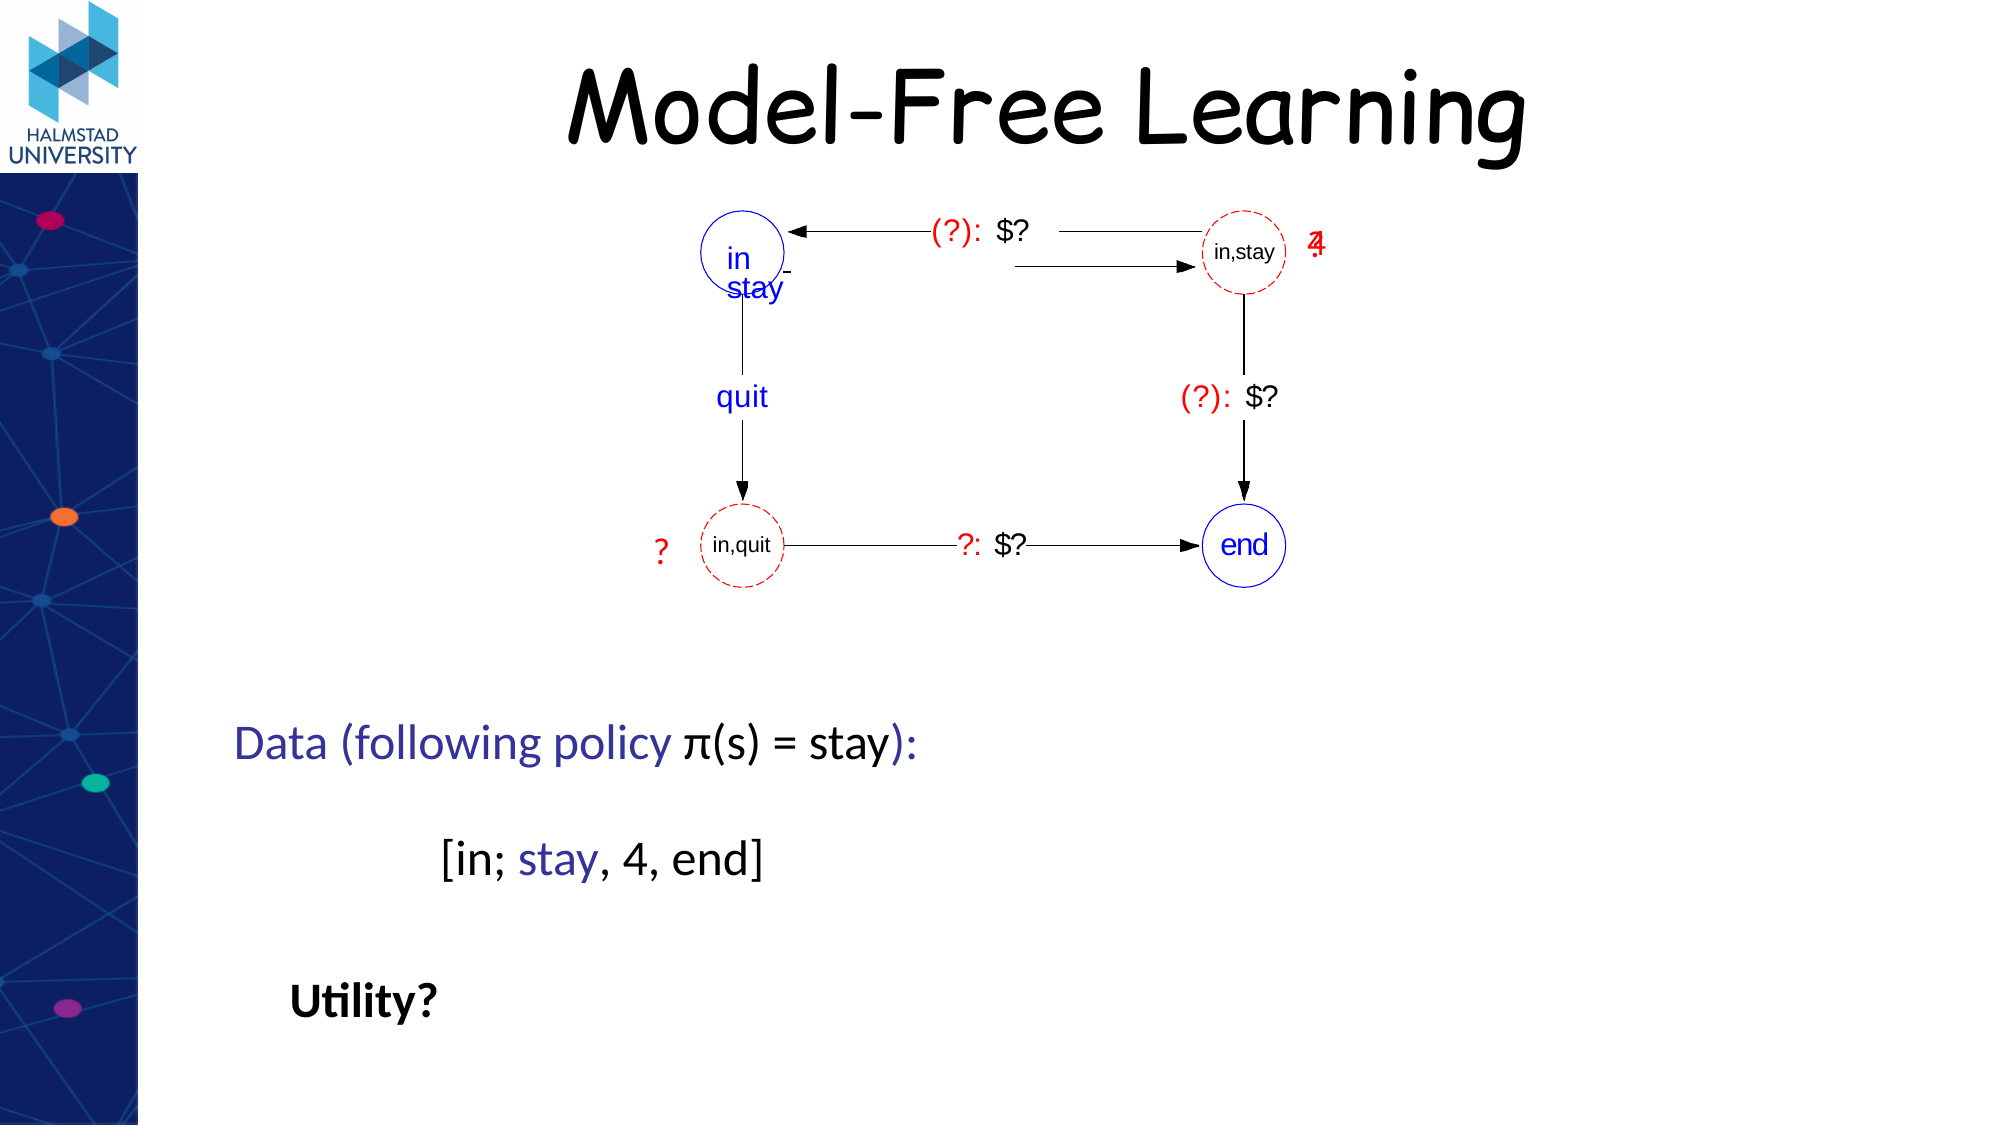

# Model-Free Learning
(?): $?

4
?

in,stay
in	 	stay

quit
(?): $?

?
?: $?
end
in,quit

Data (following policy π(s) = stay):

	[in; stay, 4, end]

Utility?